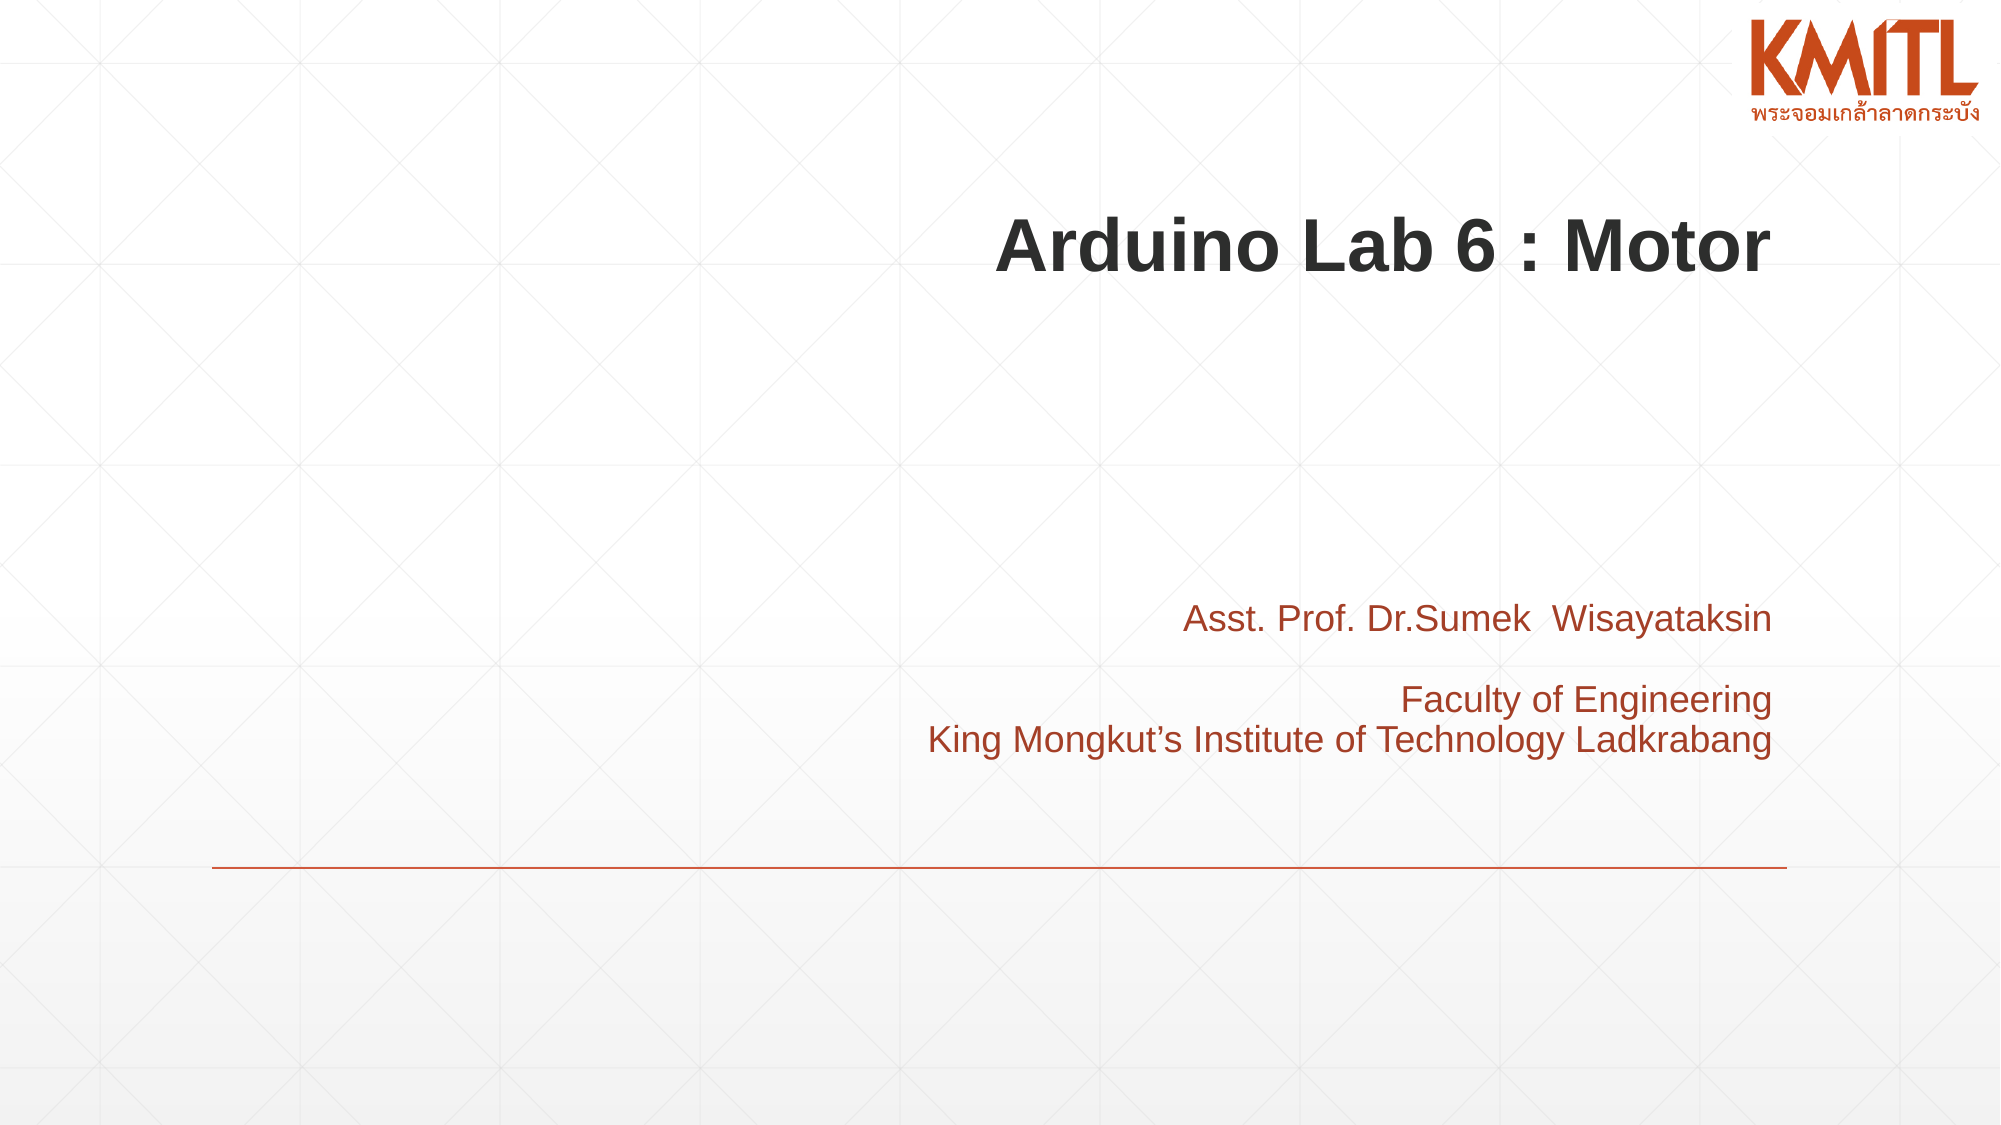

# Arduino Lab 6 : Motor
Asst. Prof. Dr.Sumek  Wisayataksin

Faculty of Engineering
King Mongkut’s Institute of Technology Ladkrabang